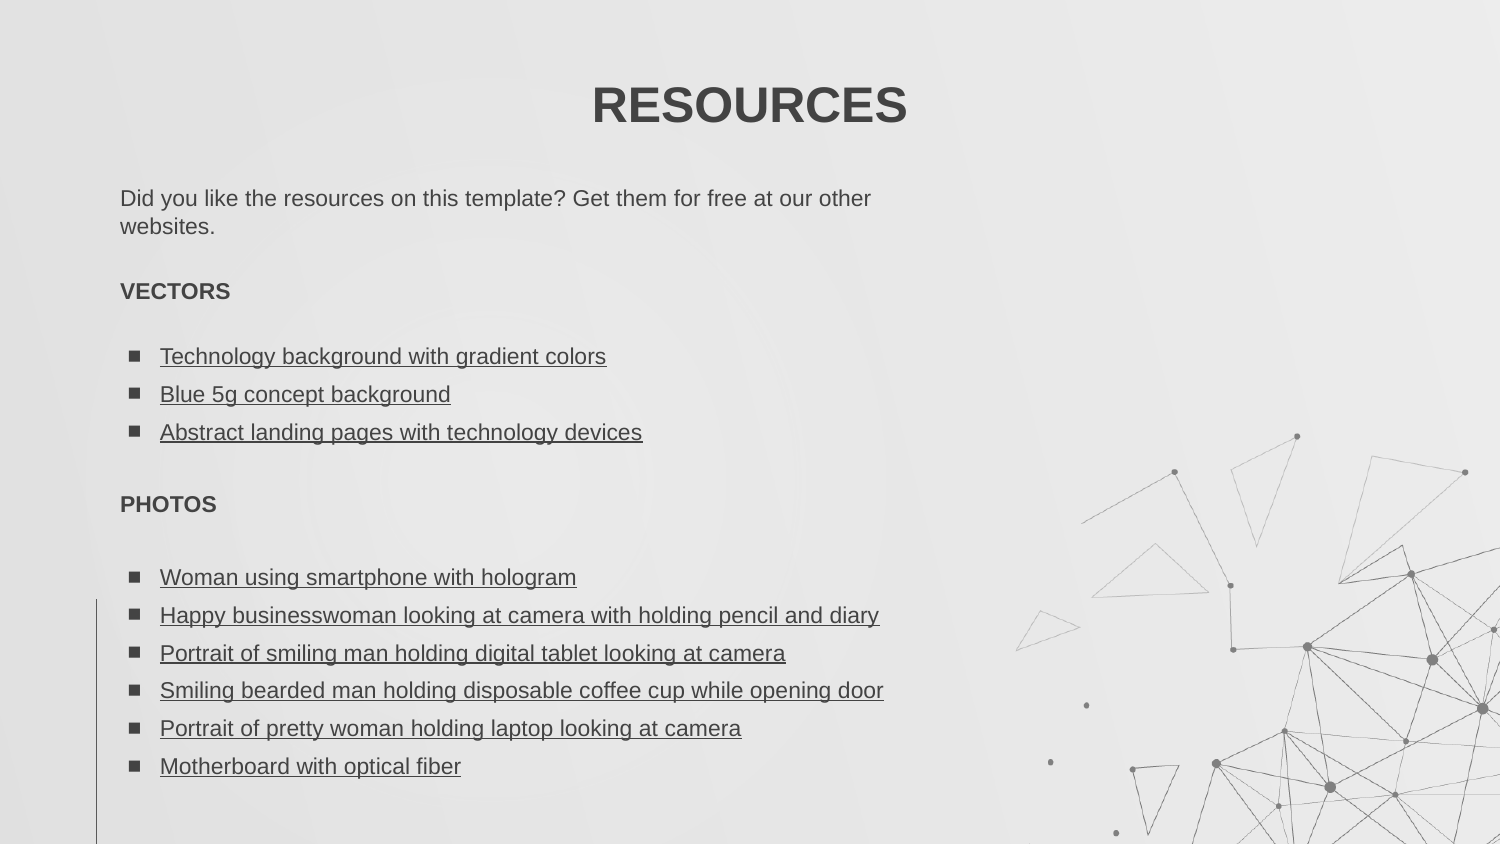

# RESOURCES
Did you like the resources on this template? Get them for free at our other websites.

VECTORS
Technology background with gradient colors
Blue 5g concept background
Abstract landing pages with technology devices

PHOTOS

Woman using smartphone with hologram
Happy businesswoman looking at camera with holding pencil and diary
Portrait of smiling man holding digital tablet looking at camera
Smiling bearded man holding disposable coffee cup while opening door
Portrait of pretty woman holding laptop looking at camera
Motherboard with optical fiber